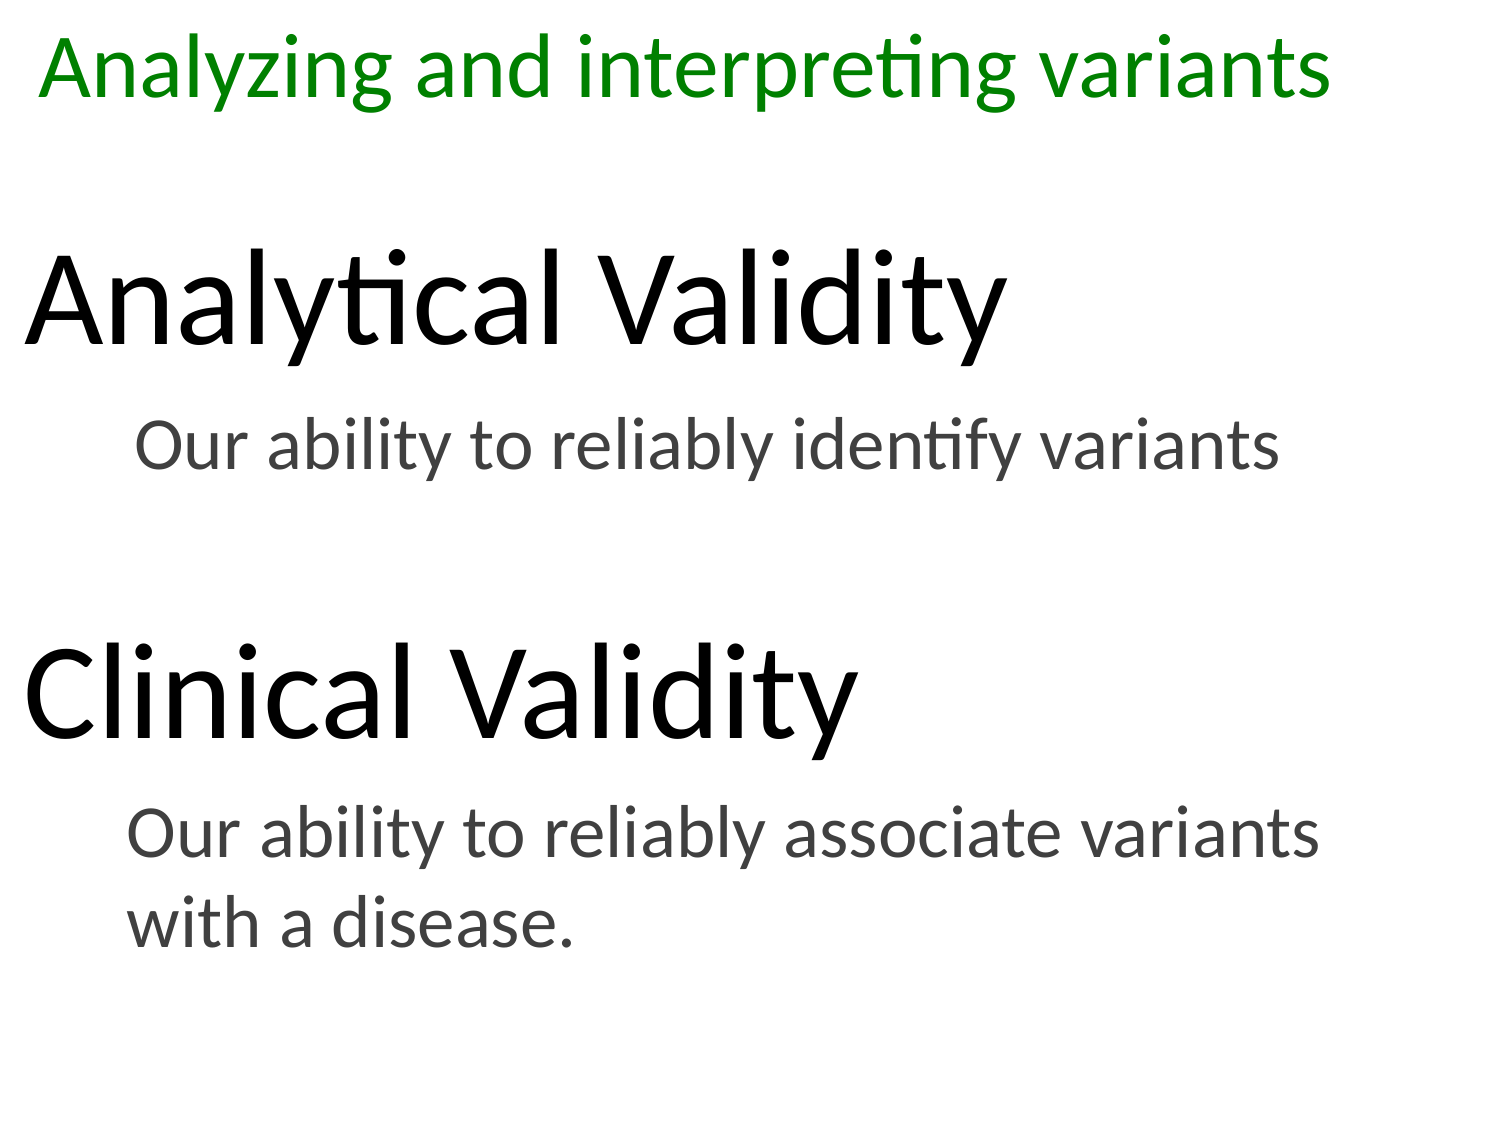

Analyzing and interpreting variants
Analytical Validity
Our ability to reliably identify variants
Clinical Validity
Our ability to reliably associate variants
with a disease.